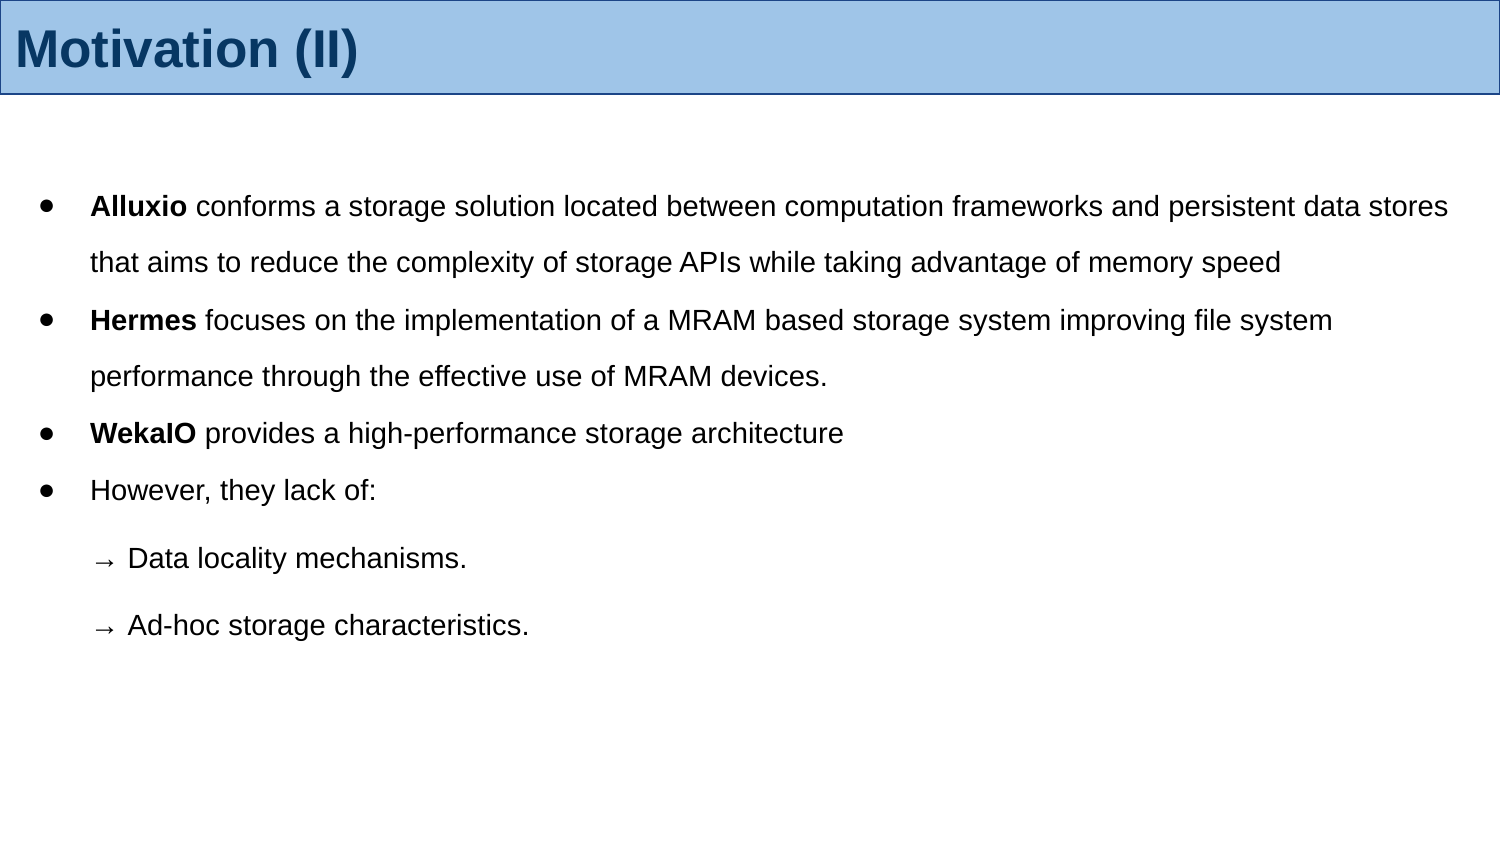

# Motivation (II)
Alluxio conforms a storage solution located between computation frameworks and persistent data stores that aims to reduce the complexity of storage APIs while taking advantage of memory speed
Hermes focuses on the implementation of a MRAM based storage system improving file system performance through the effective use of MRAM devices.
WekaIO provides a high-performance storage architecture
However, they lack of:
→ Data locality mechanisms.
→ Ad-hoc storage characteristics.